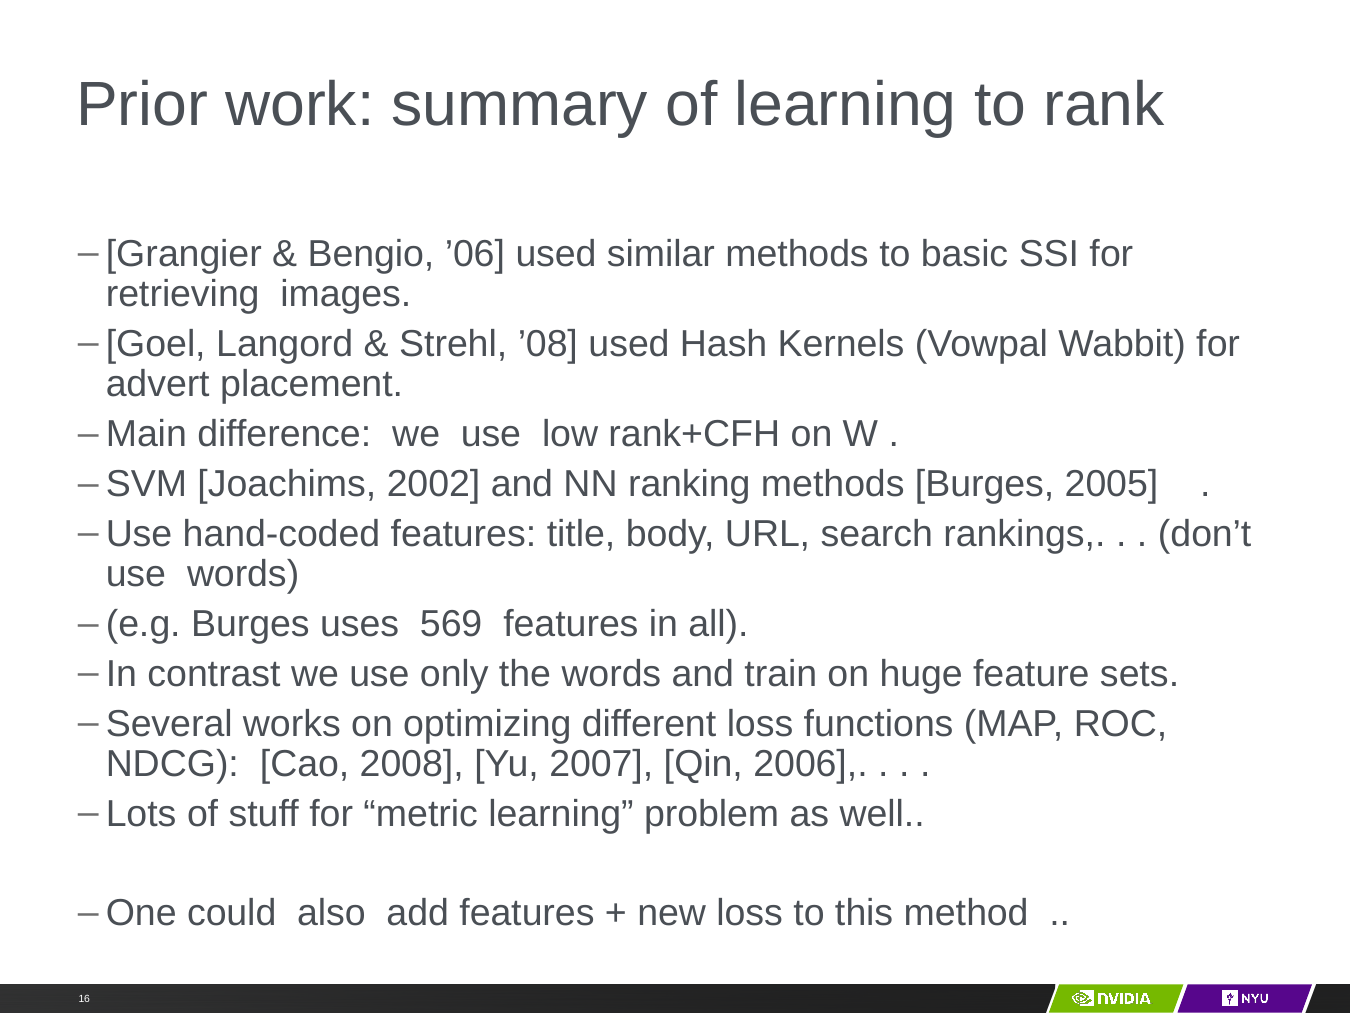

# Prior work: summary of learning to rank
[Grangier & Bengio, ’06] used similar methods to basic SSI for retrieving  images.
[Goel, Langord & Strehl, ’08] used Hash Kernels (Vowpal Wabbit) for advert placement.
Main difference:  we  use  low rank+CFH on W .
SVM [Joachims, 2002] and NN ranking methods [Burges, 2005]    .
Use hand-coded features: title, body, URL, search rankings,. . . (don’t use  words)
(e.g. Burges uses  569  features in all).
In contrast we use only the words and train on huge feature sets.
Several works on optimizing different loss functions (MAP, ROC, NDCG):  [Cao, 2008], [Yu, 2007], [Qin, 2006],. . . .
Lots of stuff for “metric learning” problem as well..

One could  also  add features + new loss to this method  ..